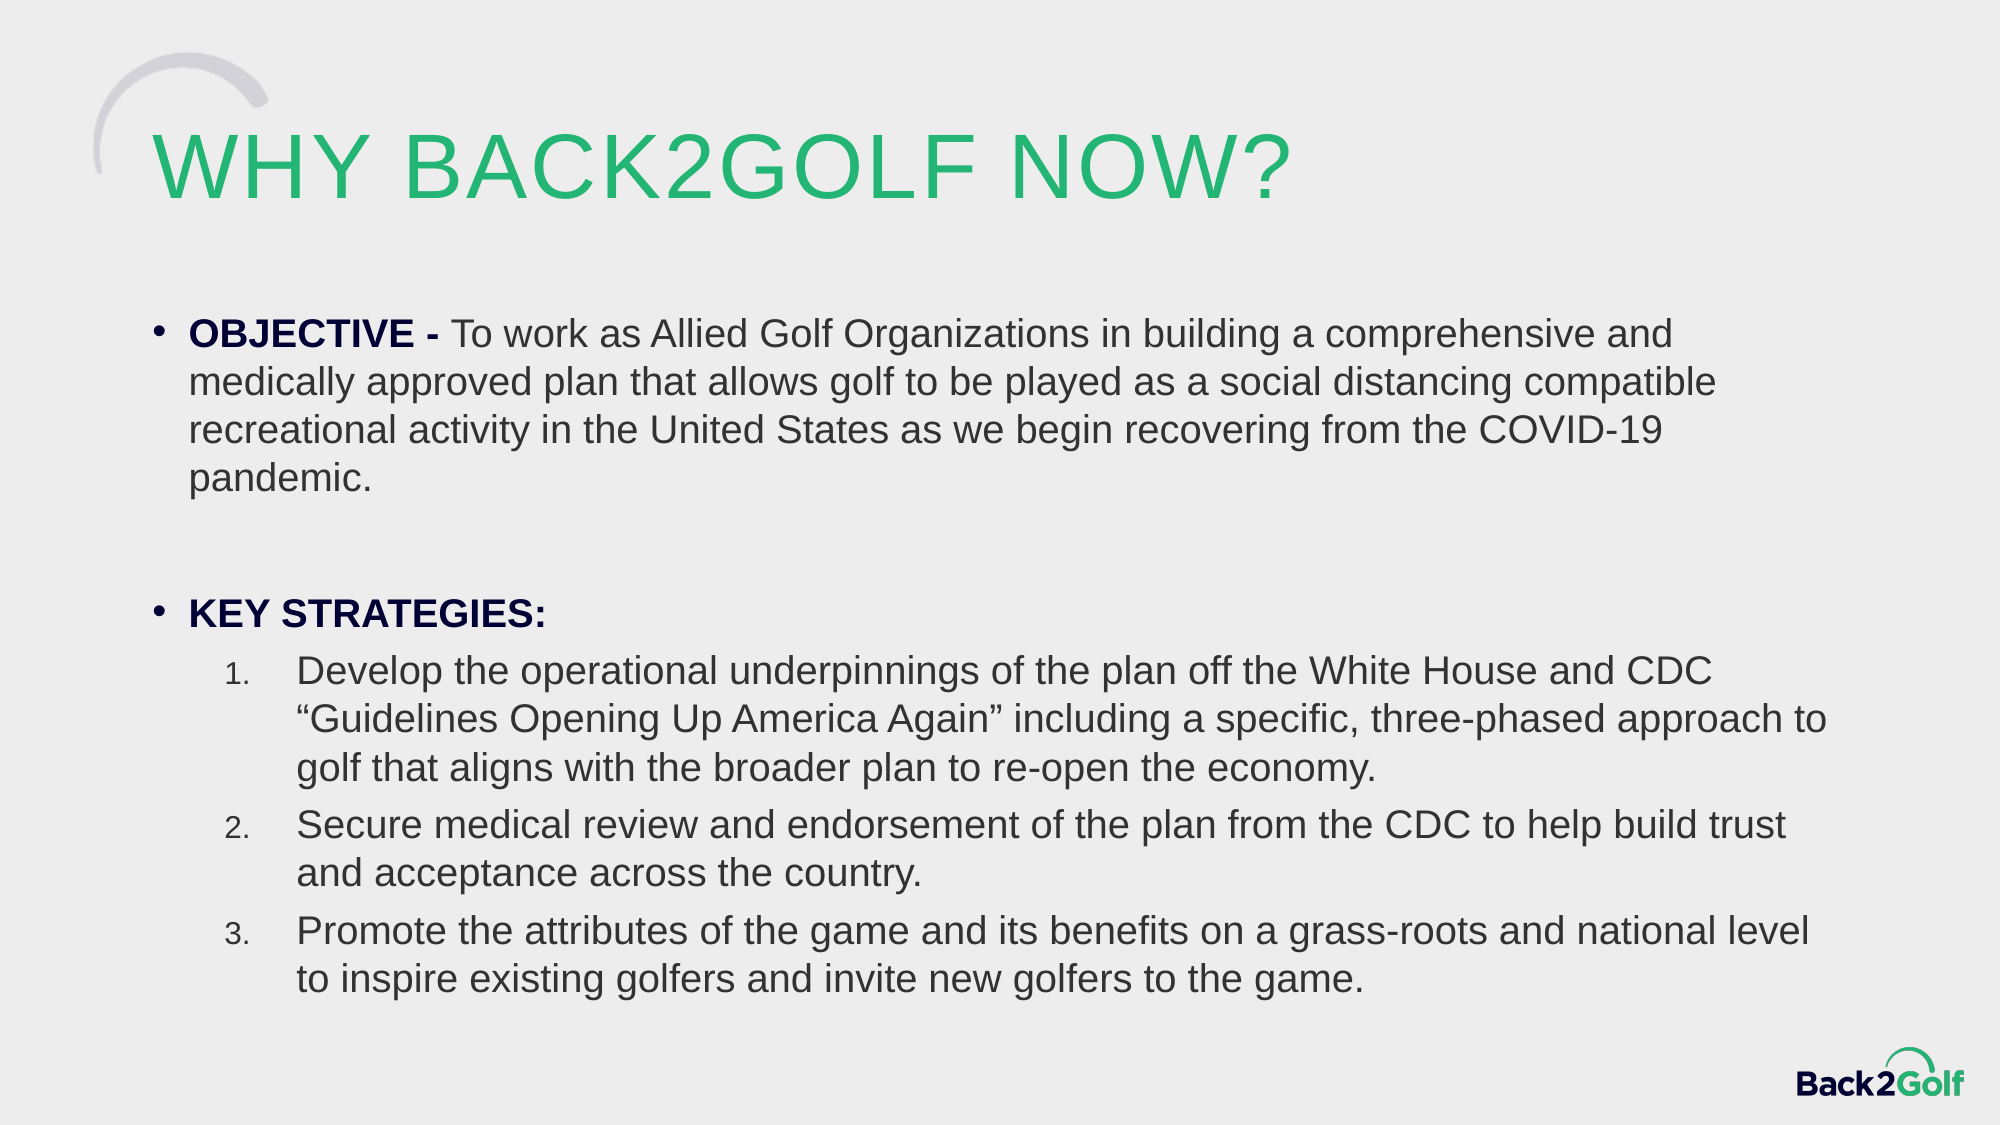

# WHY BACK2GOLF NOW?
OBJECTIVE - To work as Allied Golf Organizations in building a comprehensive and medically approved plan that allows golf to be played as a social distancing compatible recreational activity in the United States as we begin recovering from the COVID-19 pandemic.

KEY STRATEGIES:
Develop the operational underpinnings of the plan off the White House and CDC “Guidelines Opening Up America Again” including a specific, three-phased approach to golf that aligns with the broader plan to re-open the economy.
Secure medical review and endorsement of the plan from the CDC to help build trust and acceptance across the country.
Promote the attributes of the game and its benefits on a grass-roots and national level to inspire existing golfers and invite new golfers to the game.